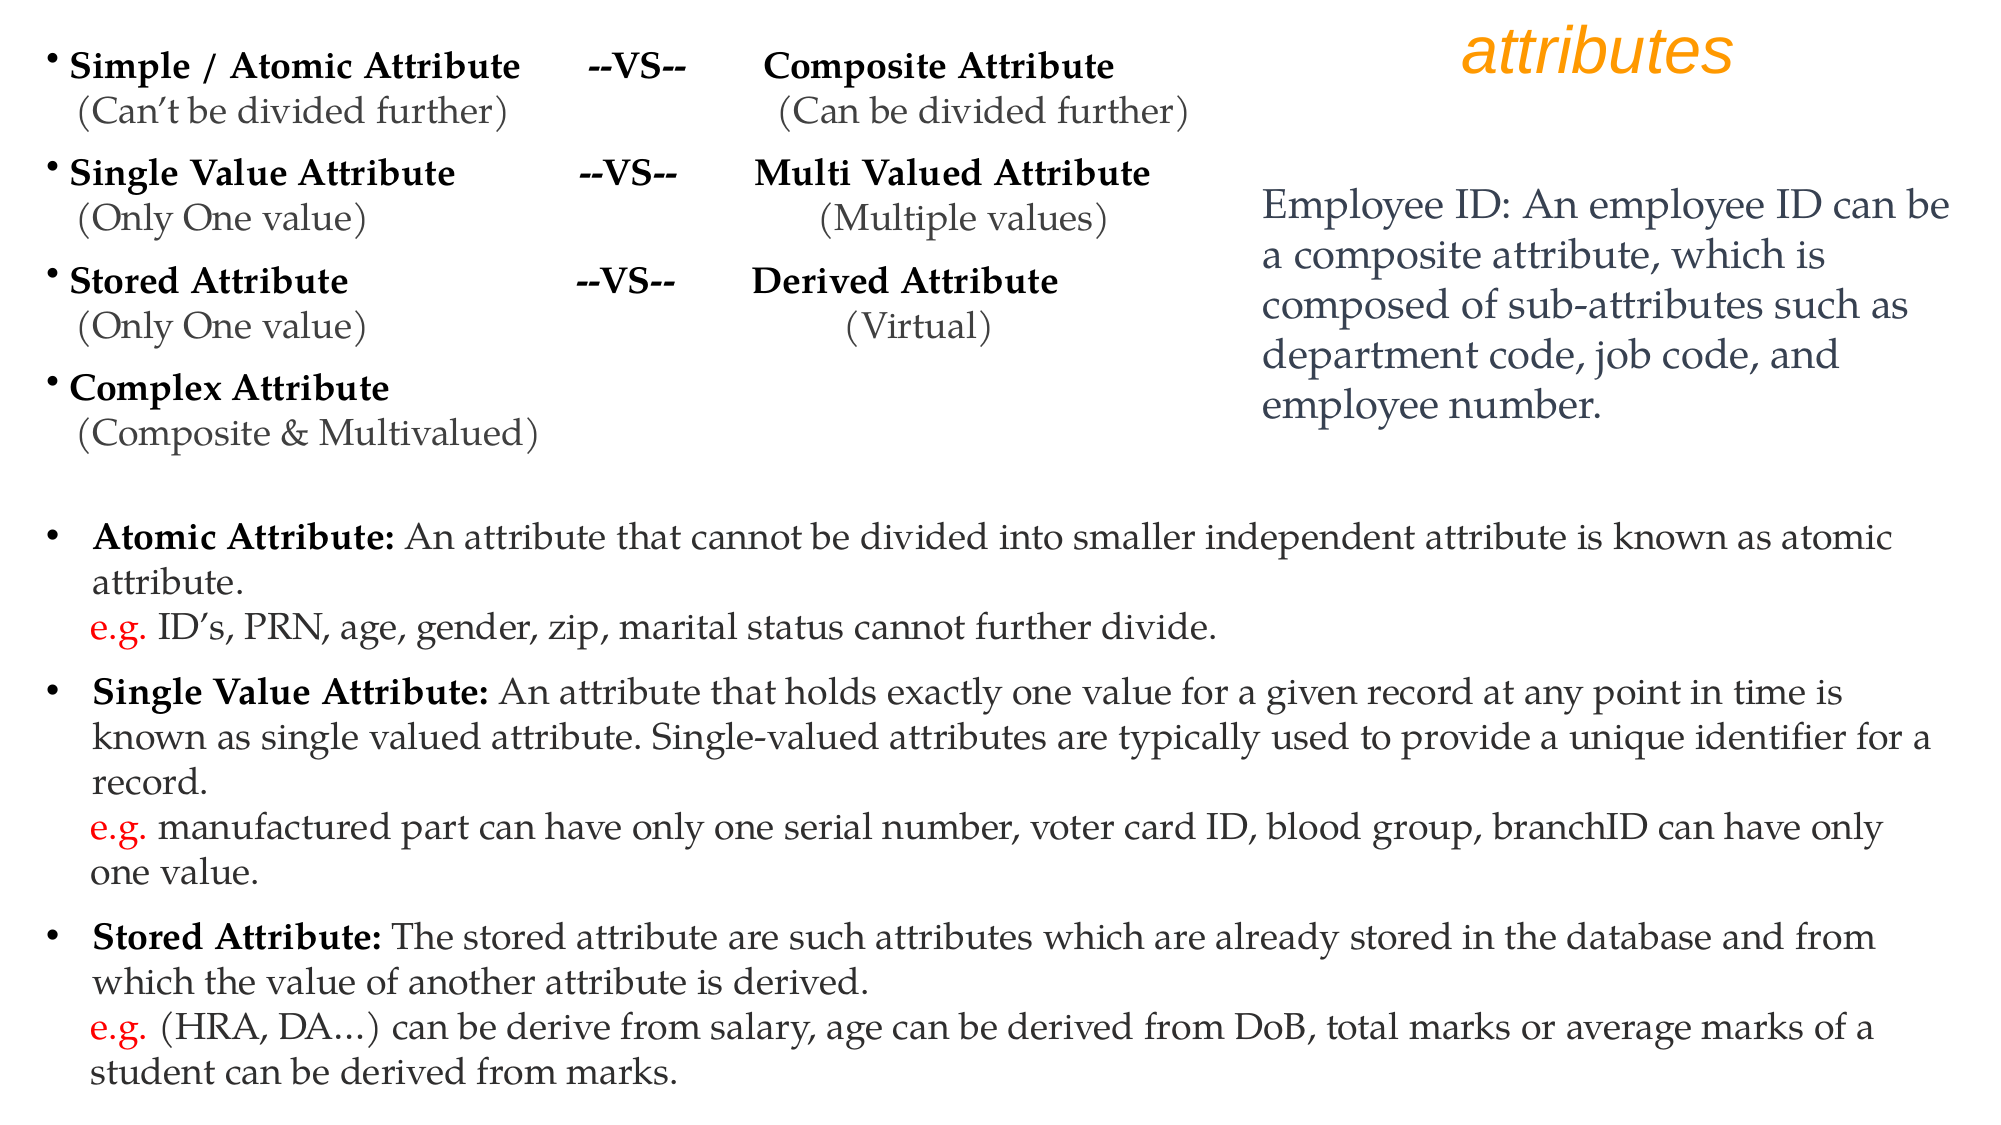

attributes
 Simple / Atomic Attribute       --VS--        Composite Attribute
   (Can’t be divided further)                            (Can be divided further)

 Single Value Attribute             --VS--        Multi Valued Attribute
   (Only One value) 		                  (Multiple values)

 Stored Attribute                        --VS--        Derived Attribute
   (Only One value)			     (Virtual)

 Complex Attribute
   (Composite & Multivalued)
Employee ID: An employee ID can be a composite attribute, which is composed of sub-attributes such as department code, job code, and employee number.

Atomic Attribute: An attribute that cannot be divided into smaller independent attribute is known as atomic attribute.
e.g. ID’s, PRN, age, gender, zip, marital status cannot further divide.

Single Value Attribute: An attribute that holds exactly one value for a given record at any point in time is known as single valued attribute. Single-valued attributes are typically used to provide a unique identifier for a record.
e.g. manufactured part can have only one serial number, voter card ID, blood group, branchID can have only one value.

Stored Attribute: The stored attribute are such attributes which are already stored in the database and from which the value of another attribute is derived.
e.g. (HRA, DA…) can be derive from salary, age can be derived from DoB, total marks or average marks of a student can be derived from marks.